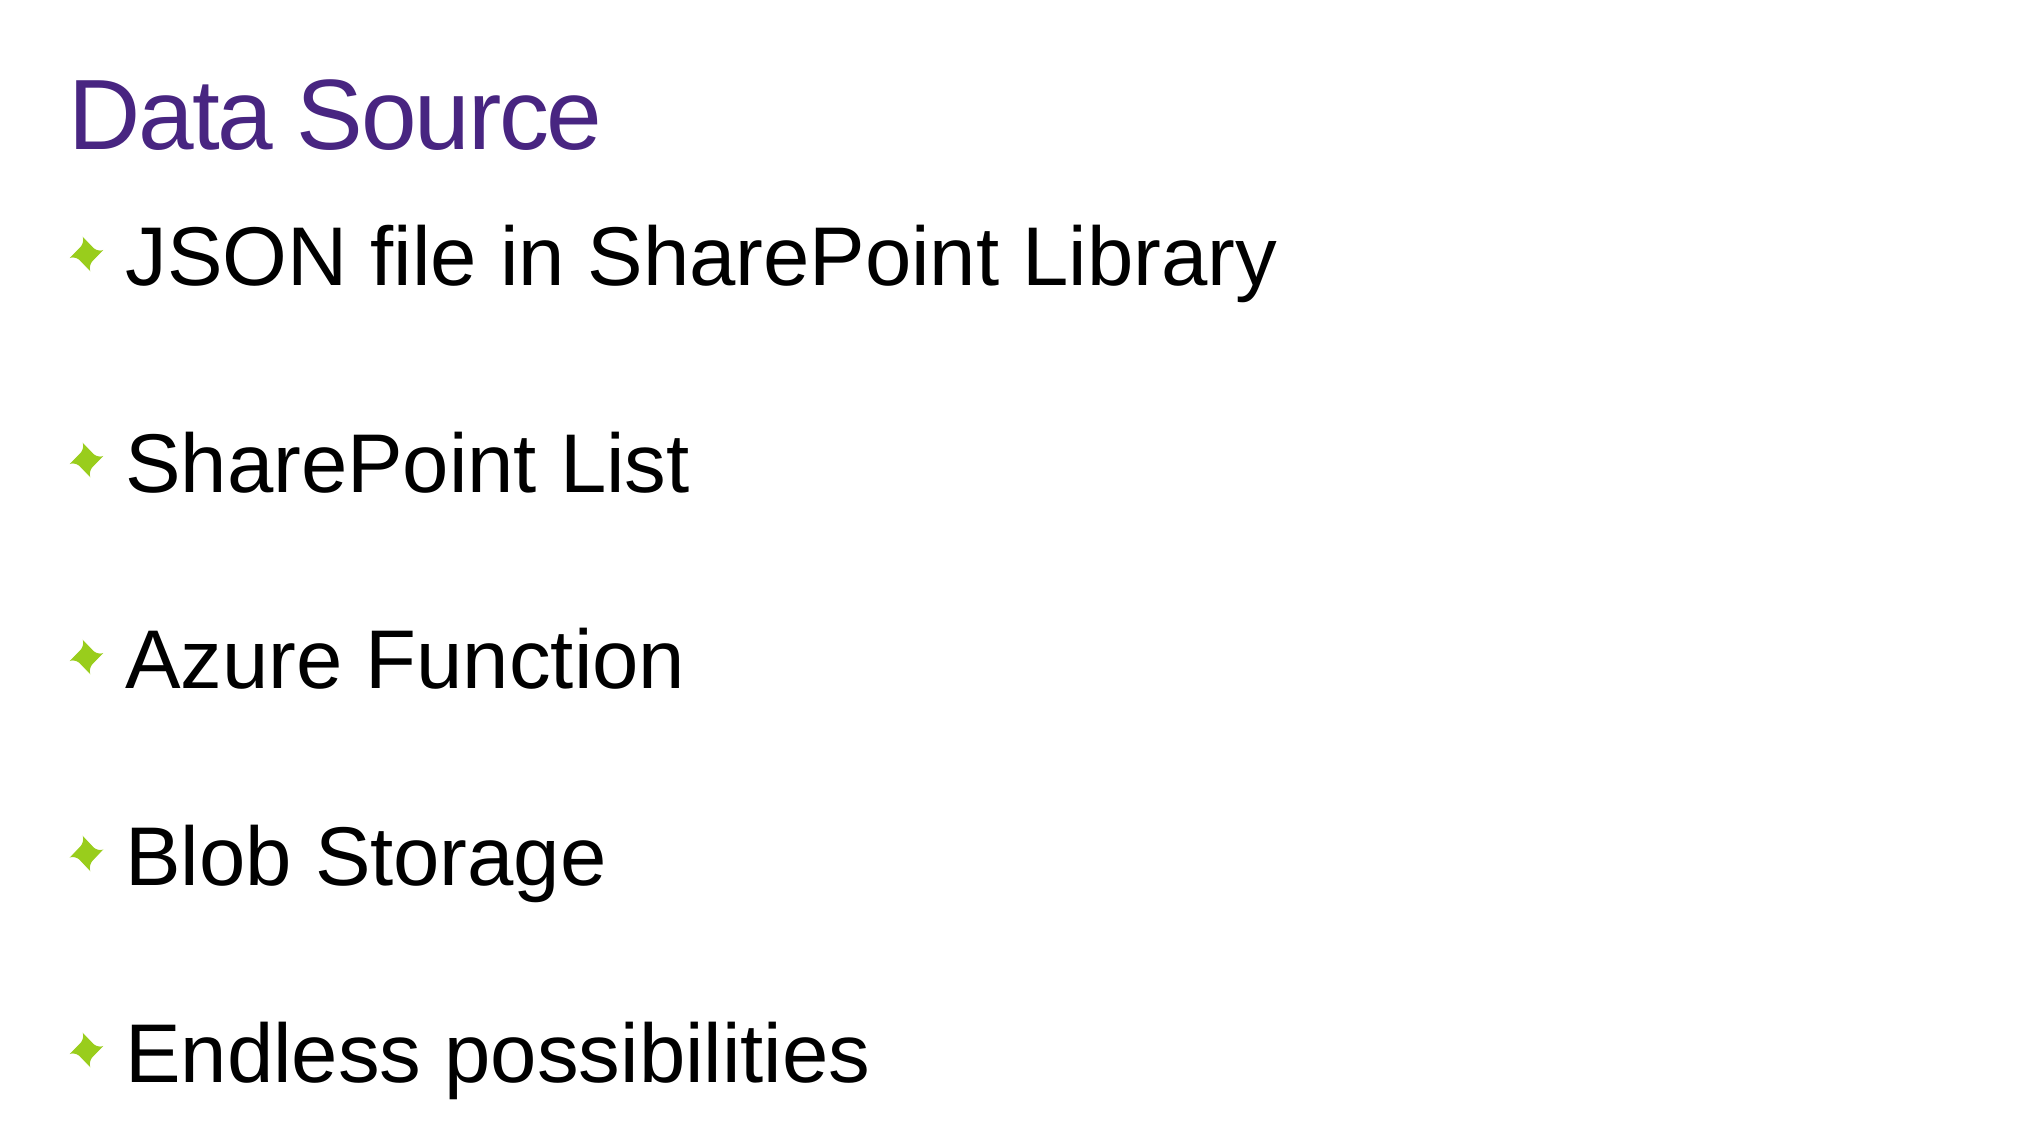

# Data Source
JSON file in SharePoint Library
SharePoint List
Azure Function
Blob Storage
Endless possibilities